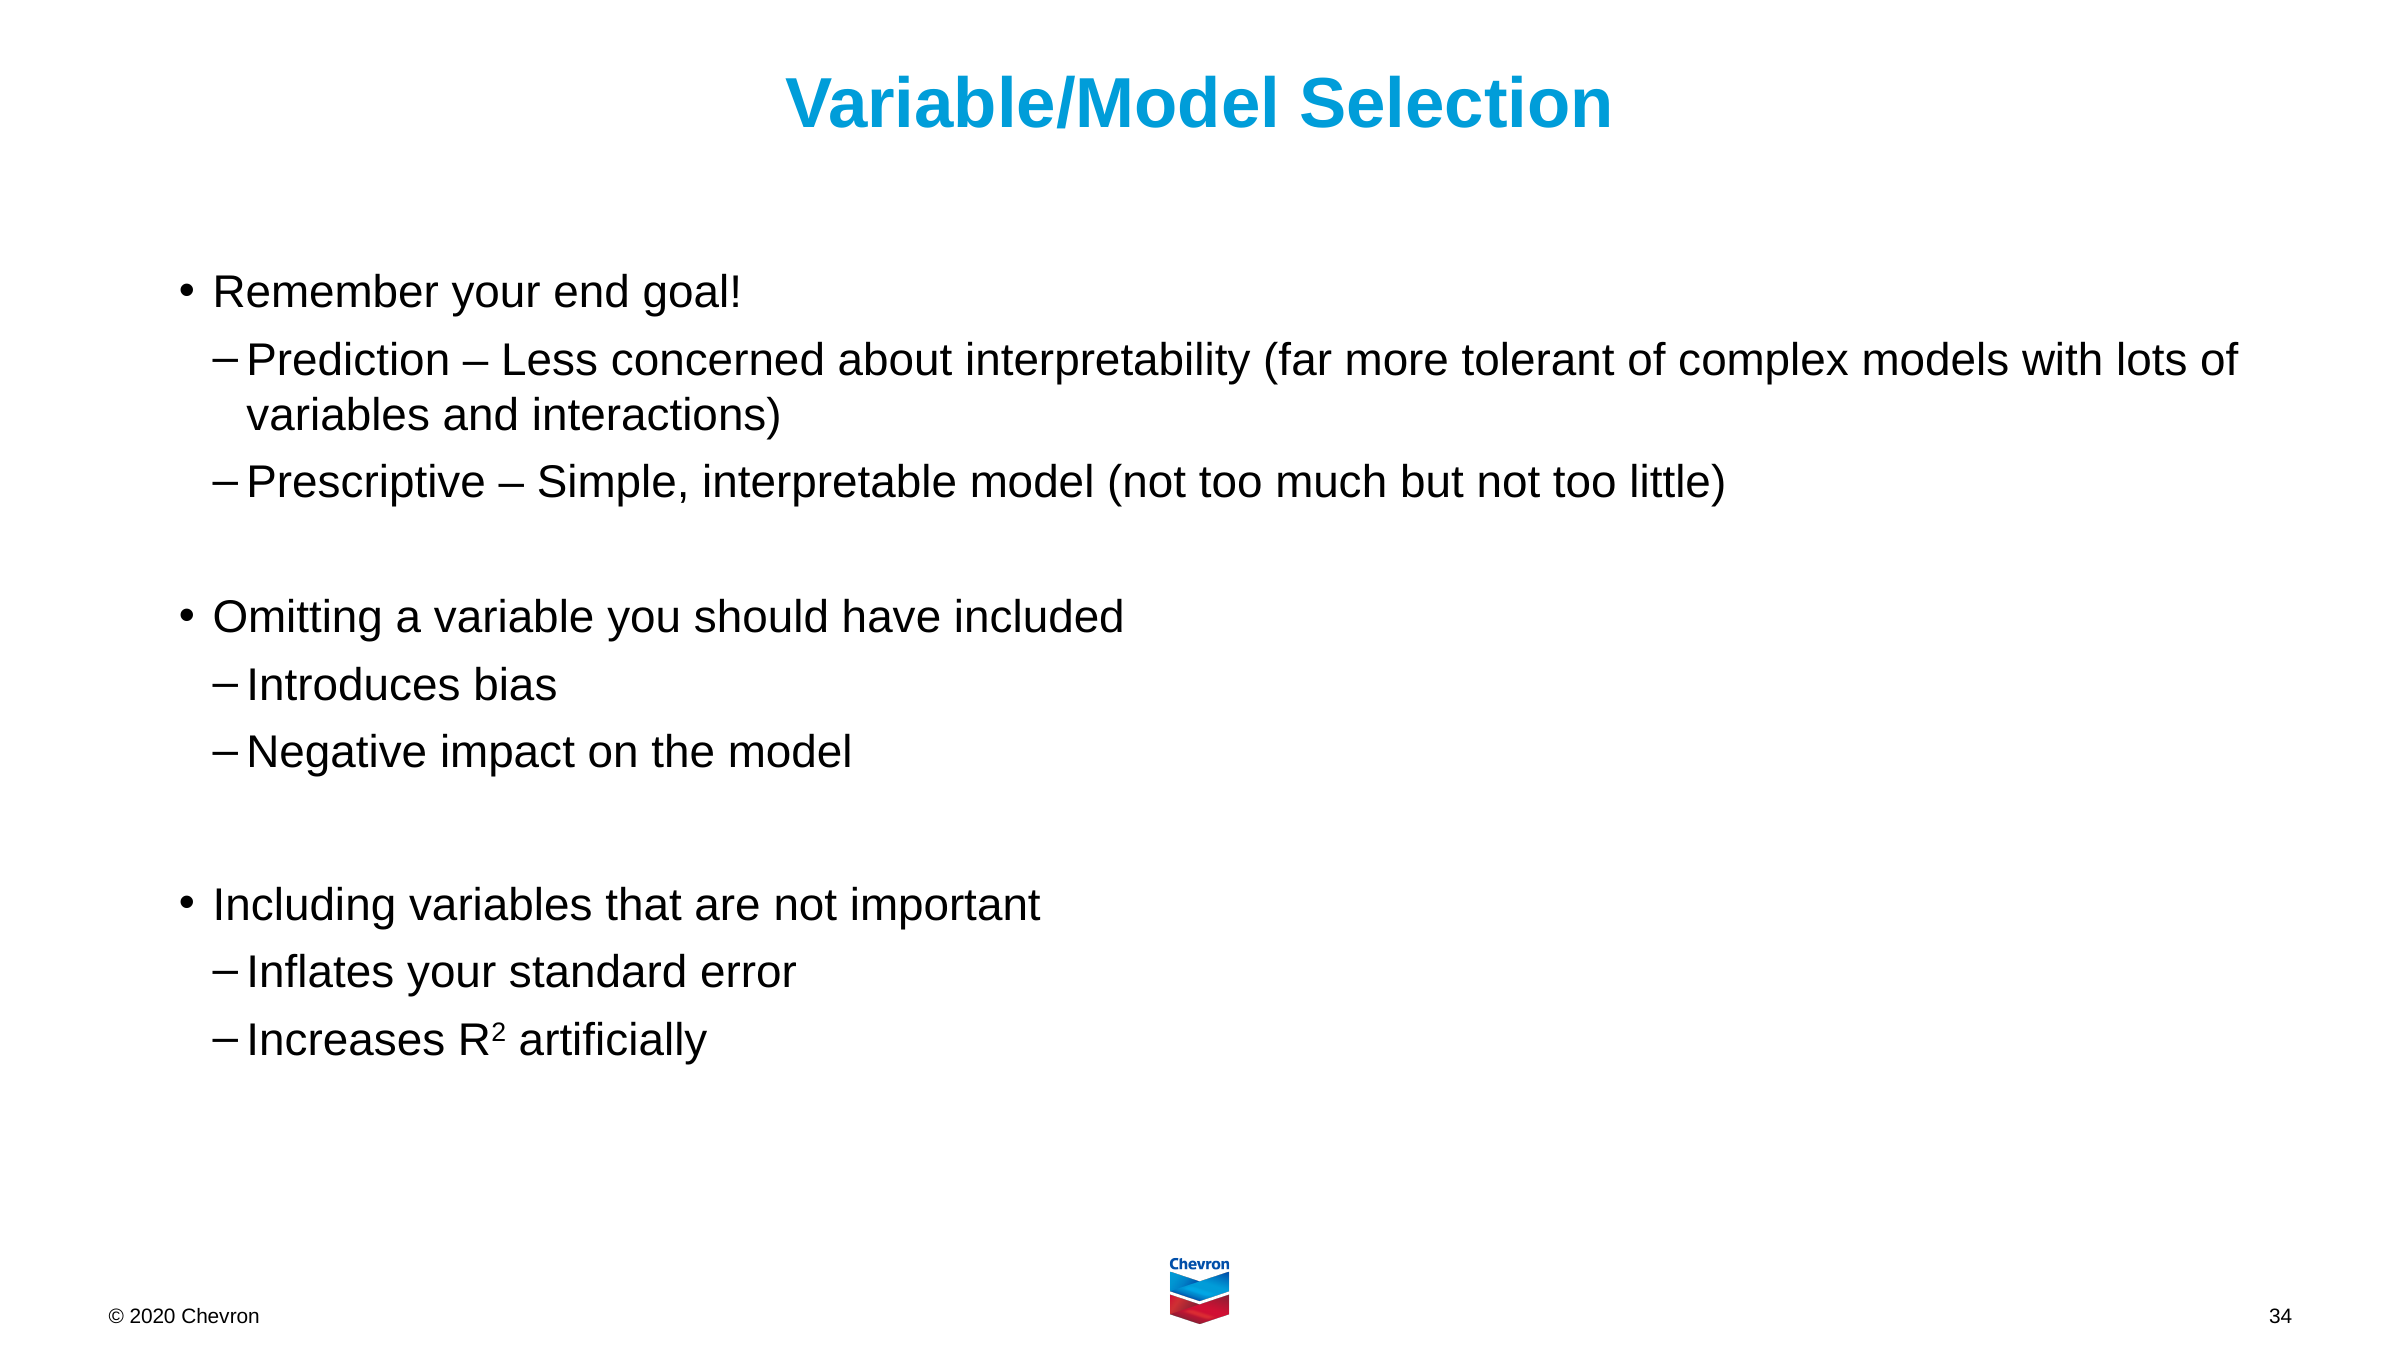

# Variable/Model Selection
Remember your end goal!
Prediction – Less concerned about interpretability (far more tolerant of complex models with lots of variables and interactions)
Prescriptive – Simple, interpretable model (not too much but not too little)

Omitting a variable you should have included
Introduces bias
Negative impact on the model

Including variables that are not important
Inflates your standard error
Increases R2 artificially